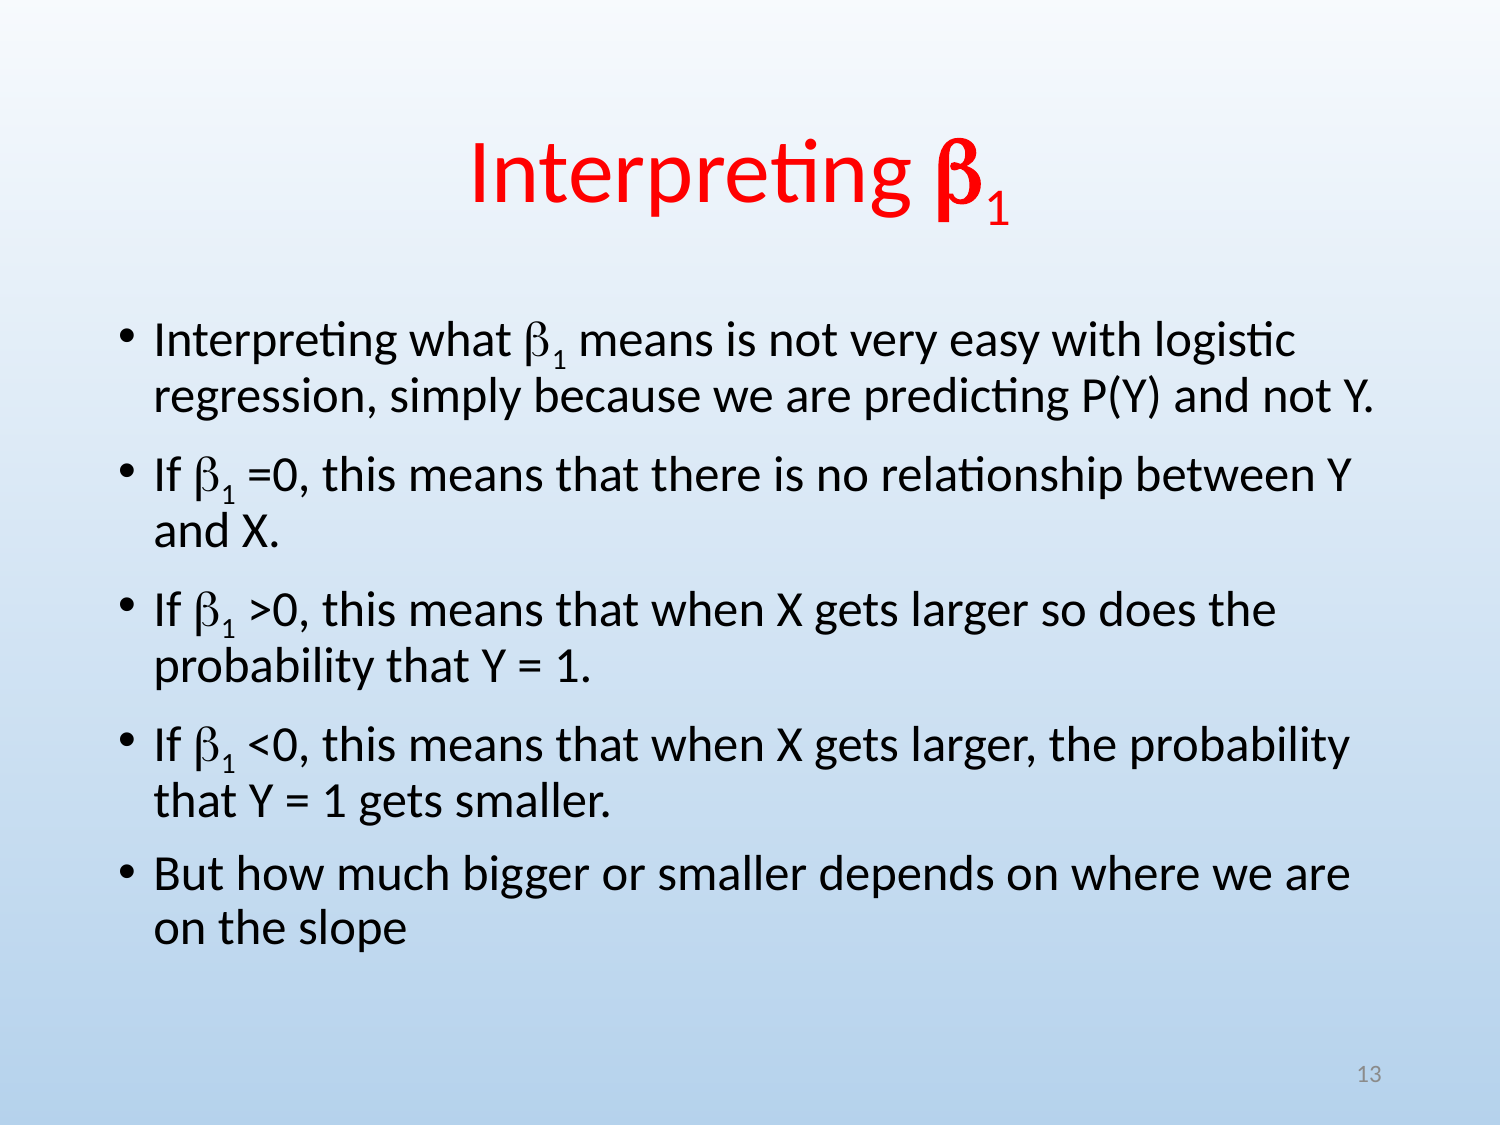

# Interpreting β1
Interpreting what β1 means is not very easy with logistic regression, simply because we are predicting P(Y) and not Y.
If β1 =0, this means that there is no relationship between Y and X.
If β1 >0, this means that when X gets larger so does the probability that Y = 1.
If β1 <0, this means that when X gets larger, the probability that Y = 1 gets smaller.
But how much bigger or smaller depends on where we are on the slope
13